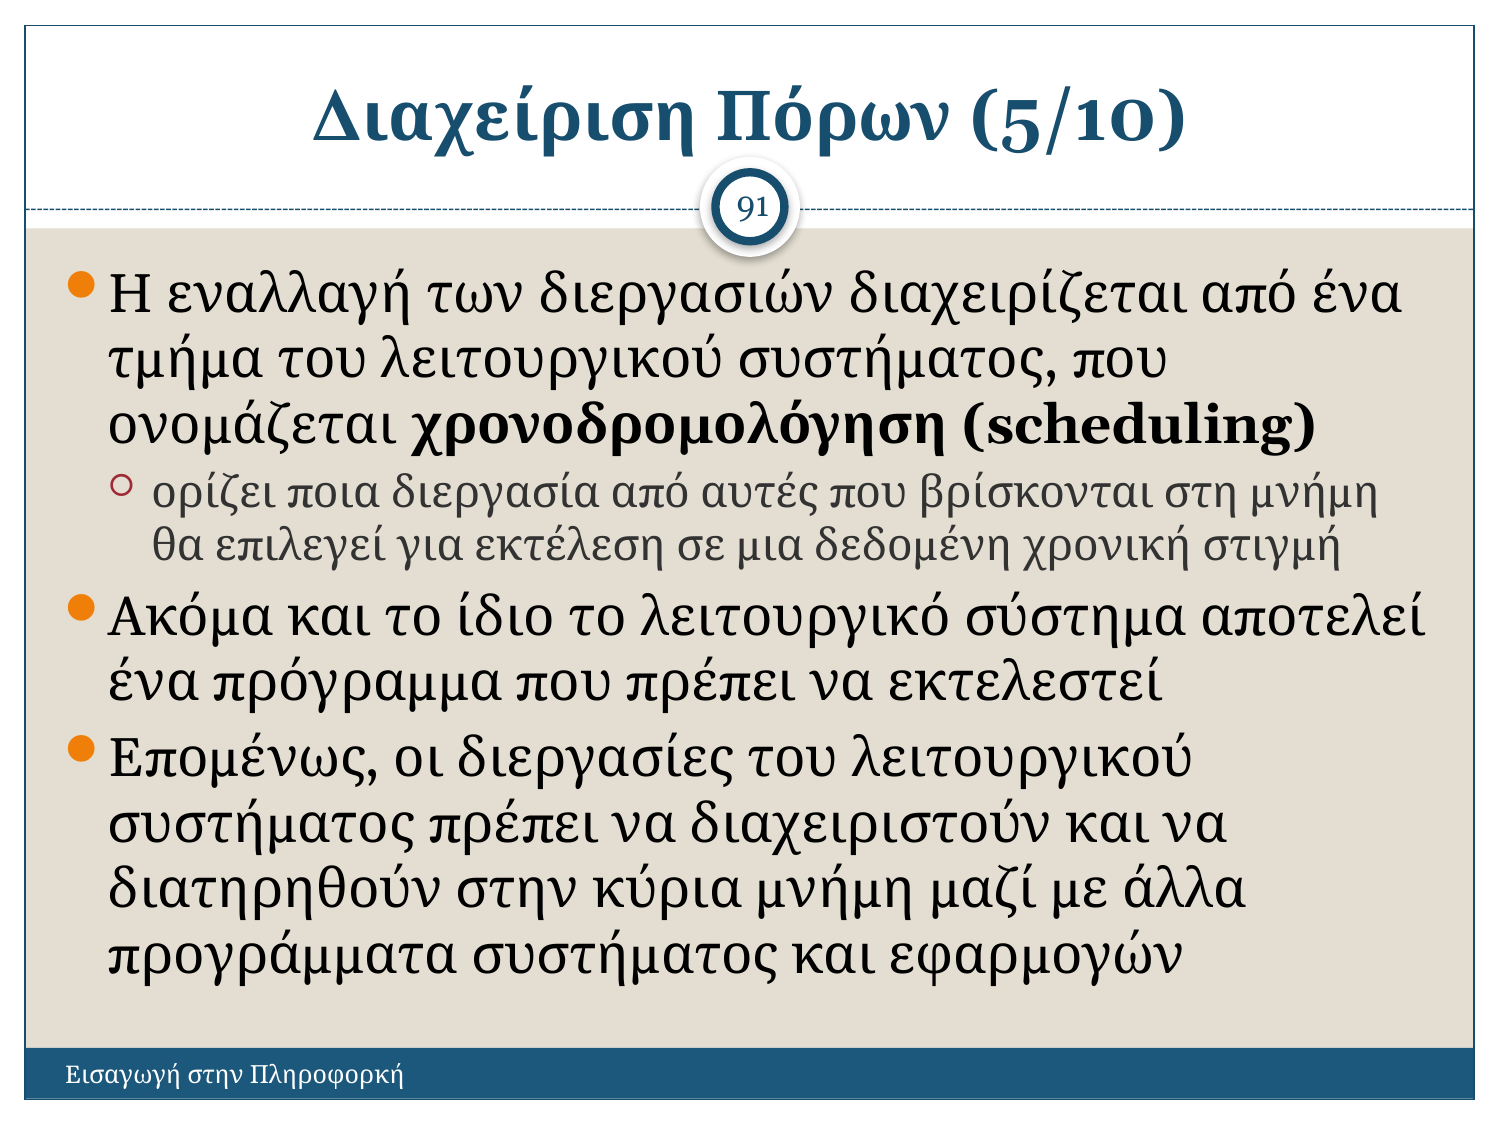

# Διαχείριση Πόρων (5/10)
91
Η εναλλαγή των διεργασιών διαχειρίζεται από ένα τμήμα του λειτουργικού συστήματος, που ονομάζεται χρονοδρομολόγηση (scheduling)
ορίζει ποια διεργασία από αυτές που βρίσκονται στη μνήμη θα επιλεγεί για εκτέλεση σε μια δεδομένη χρονική στιγμή
Ακόμα και το ίδιο το λειτουργικό σύστημα αποτελεί ένα πρόγραμμα που πρέπει να εκτελεστεί
Επομένως, οι διεργασίες του λειτουργικού συστήματος πρέπει να διαχειριστούν και να διατηρηθούν στην κύρια μνήμη μαζί με άλλα προγράμματα συστήματος και εφαρμογών

Εισαγωγή στην Πληροφορκή